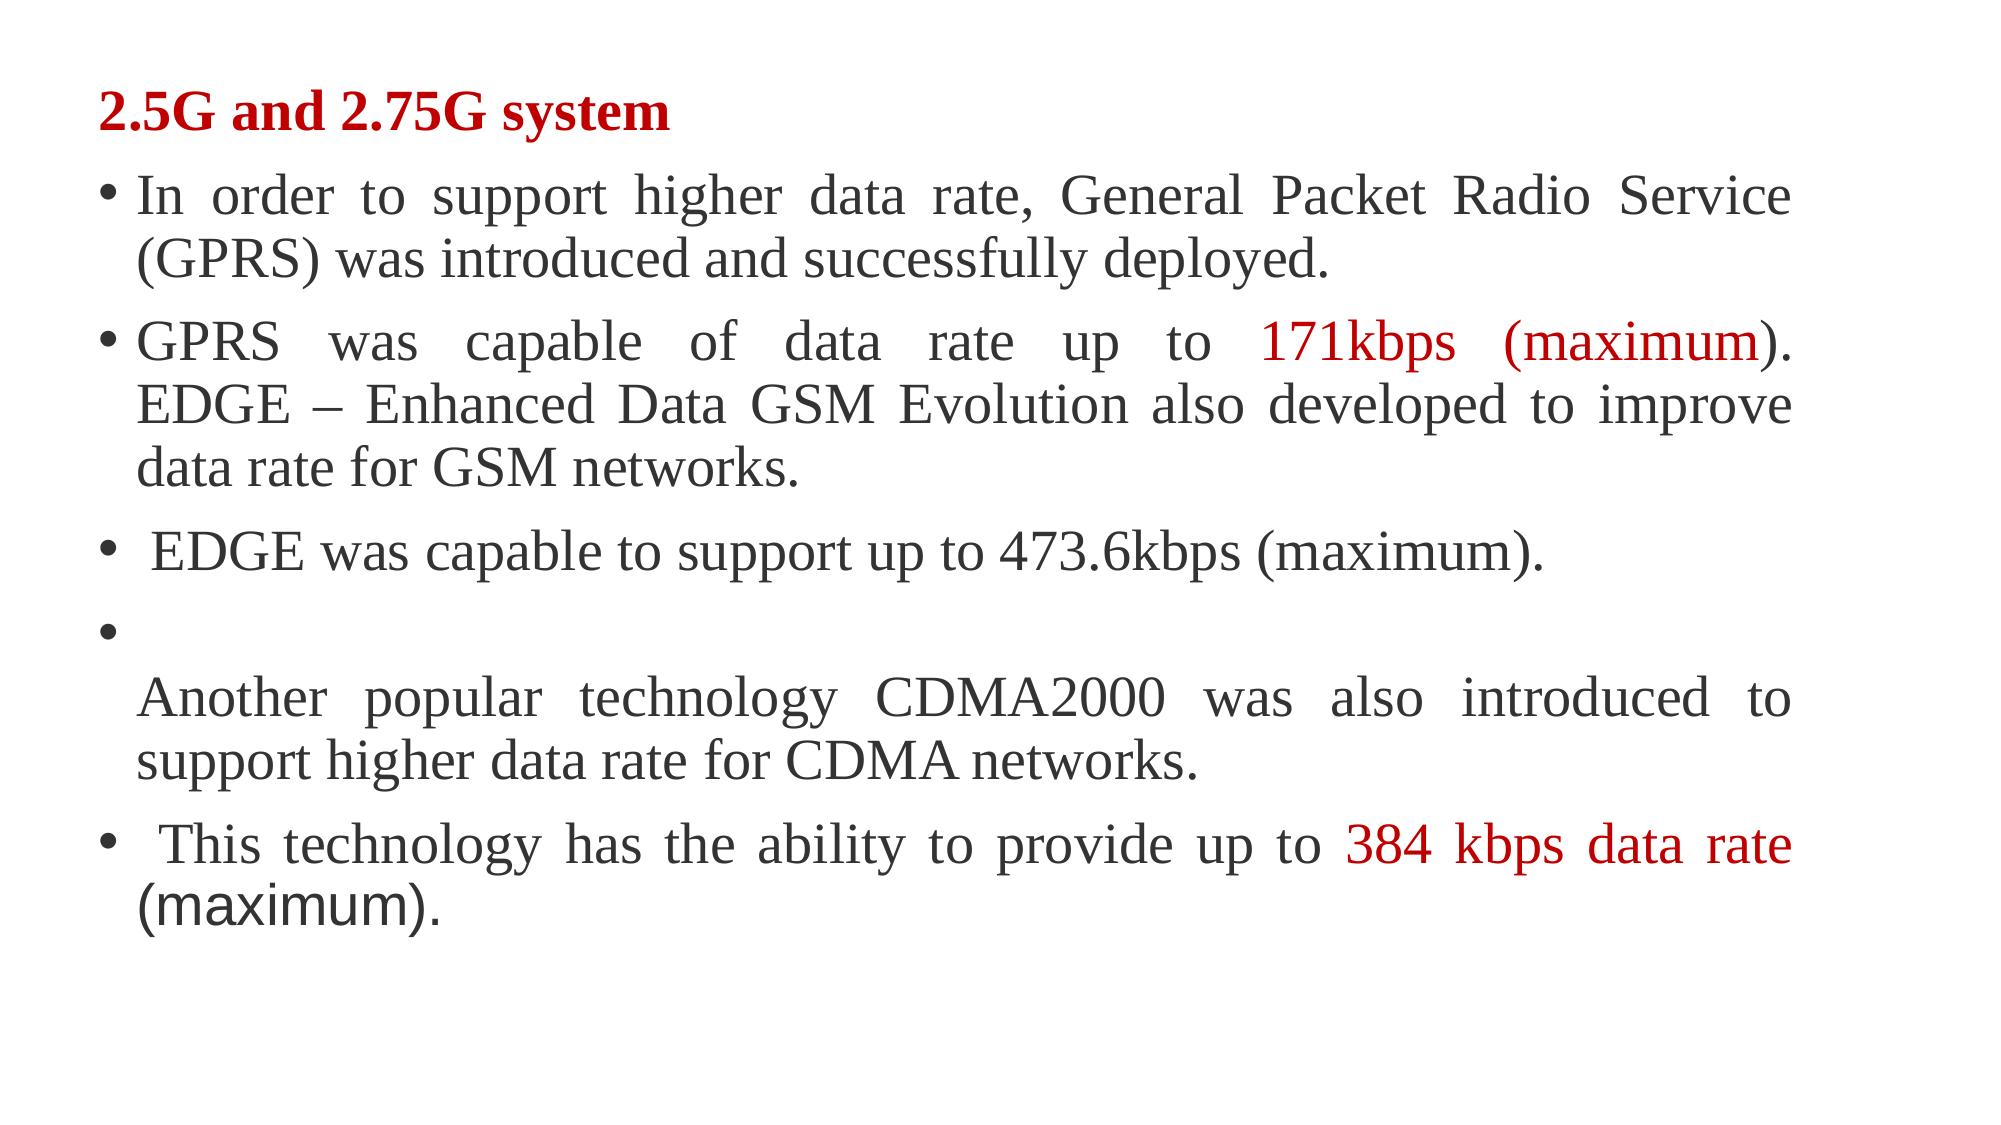

2.5G and 2.75G system
In order to support higher data rate, General Packet Radio Service (GPRS) was introduced and successfully deployed.
GPRS was capable of data rate up to 171kbps (maximum).
EDGE – Enhanced Data GSM Evolution also developed to improve data rate for GSM networks.
 EDGE was capable to support up to 473.6kbps (maximum).
Another popular technology CDMA2000 was also introduced to support higher data rate for CDMA networks.
 This technology has the ability to provide up to 384 kbps data rate (maximum).